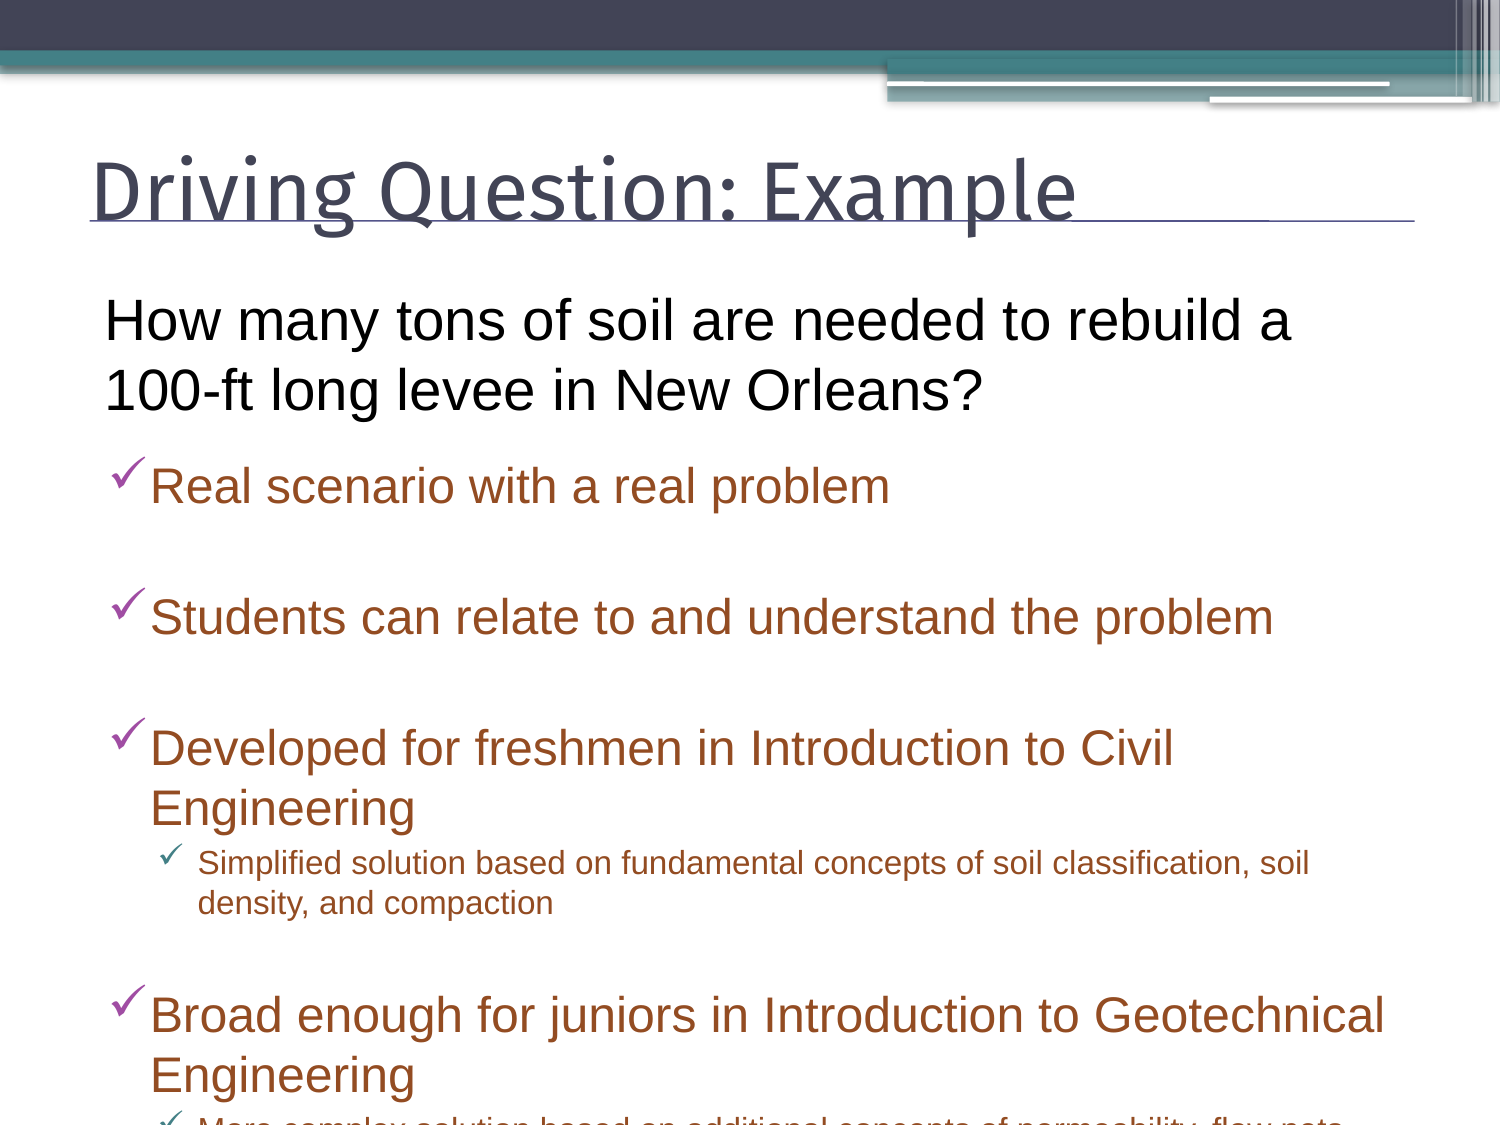

# Driving Question: Example
How many tons of soil are needed to rebuild a 100-ft long levee in New Orleans?
Real scenario with a real problem

Students can relate to and understand the problem

Developed for freshmen in Introduction to Civil Engineering
Simplified solution based on fundamental concepts of soil classification, soil density, and compaction

Broad enough for juniors in Introduction to Geotechnical Engineering
More complex solution based on additional concepts of permeability, flow nets, hydraulic gradient/erosion/piping, effective stress, settlement, shear strength